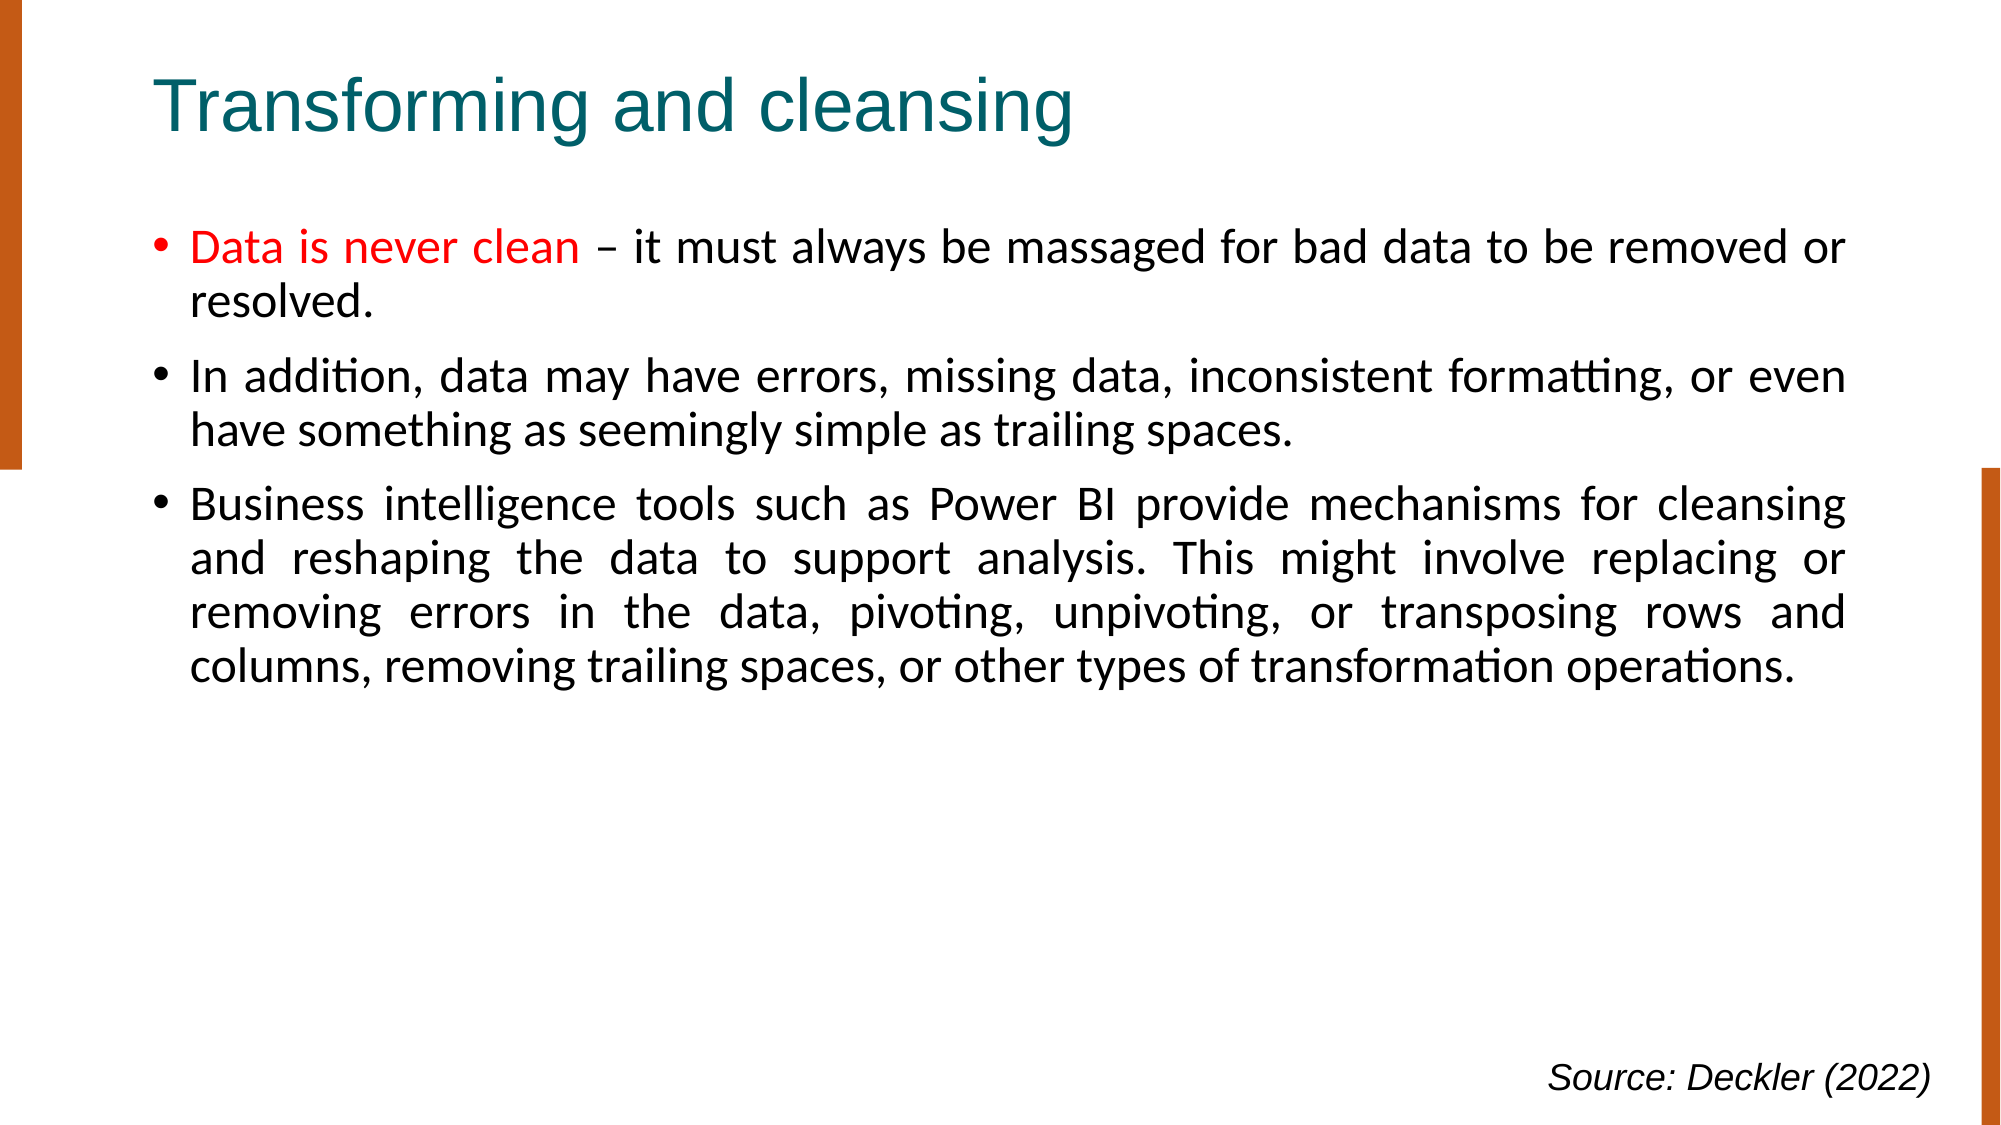

# Transforming and cleansing
Data is never clean – it must always be massaged for bad data to be removed or resolved.
In addition, data may have errors, missing data, inconsistent formatting, or even have something as seemingly simple as trailing spaces.
Business intelligence tools such as Power BI provide mechanisms for cleansing and reshaping the data to support analysis. This might involve replacing or removing errors in the data, pivoting, unpivoting, or transposing rows and columns, removing trailing spaces, or other types of transformation operations.
Source: Deckler (2022)